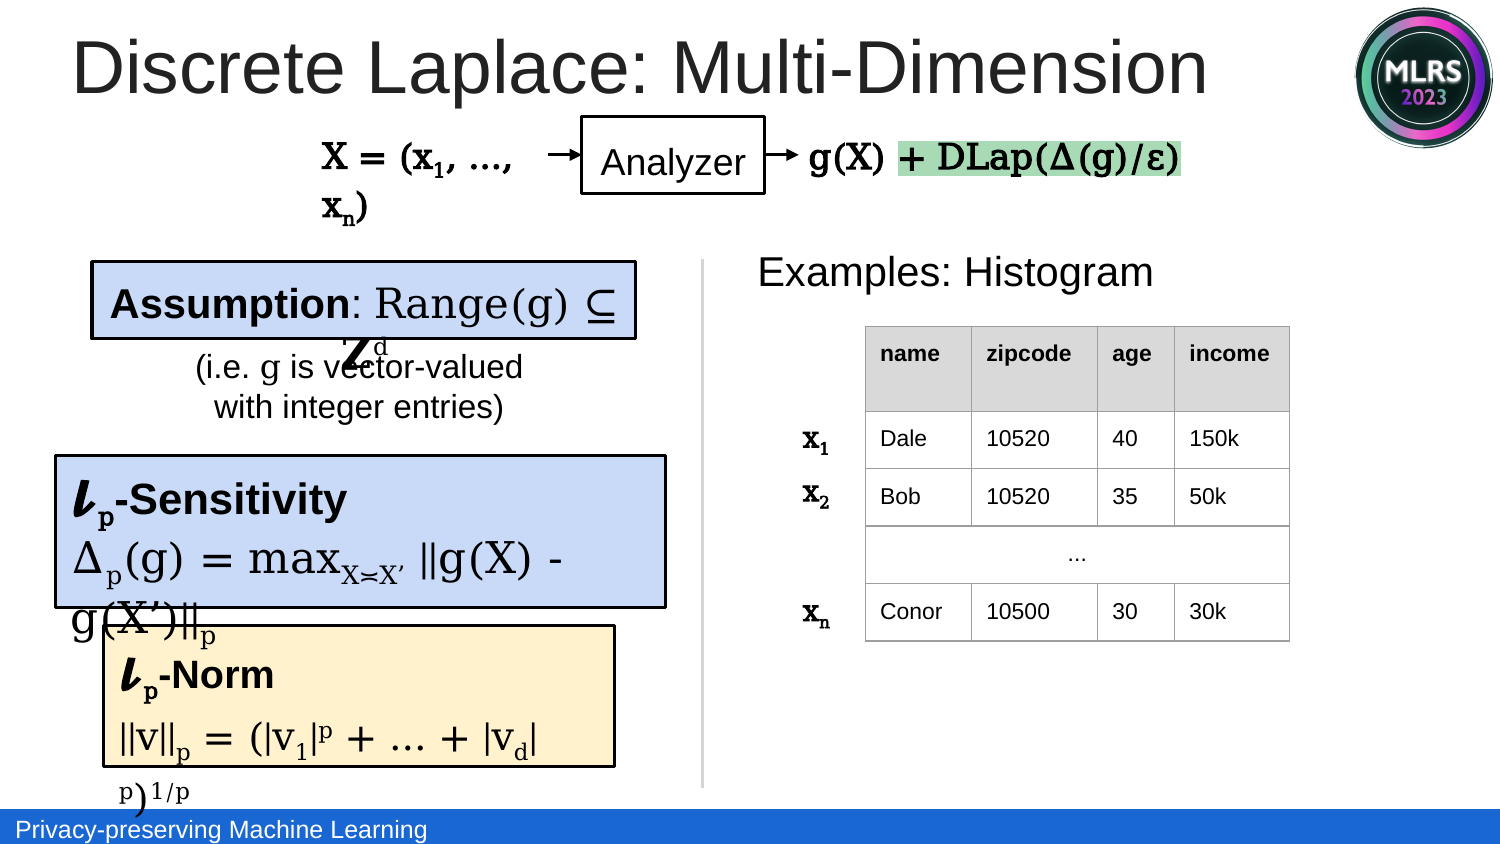

Discrete Laplace: Multi-Dimension
Analyzer
g(X) + DLap(Δ(g)/ε)
X = (x1, ..., xn)
Examples: Histogram
Assumption: Range(g) ⊆ 𝐙d
(i.e. g is vector-valued with integer entries)
| name | zipcode | age | income |
| --- | --- | --- | --- |
| Dale | 10520 | 40 | 150k |
| Bob | 10520 | 35 | 50k |
| ... |  |  |  |
| Conor | 10500 | 30 | 30k |
x1
x2
xn
𝓵p-Sensitivity
Δp(g) = maxX≍X’ ||g(X) - g(X’)||p
𝓵p-Norm
||v||p = (|v1|p + ... + |vd|p)1/p